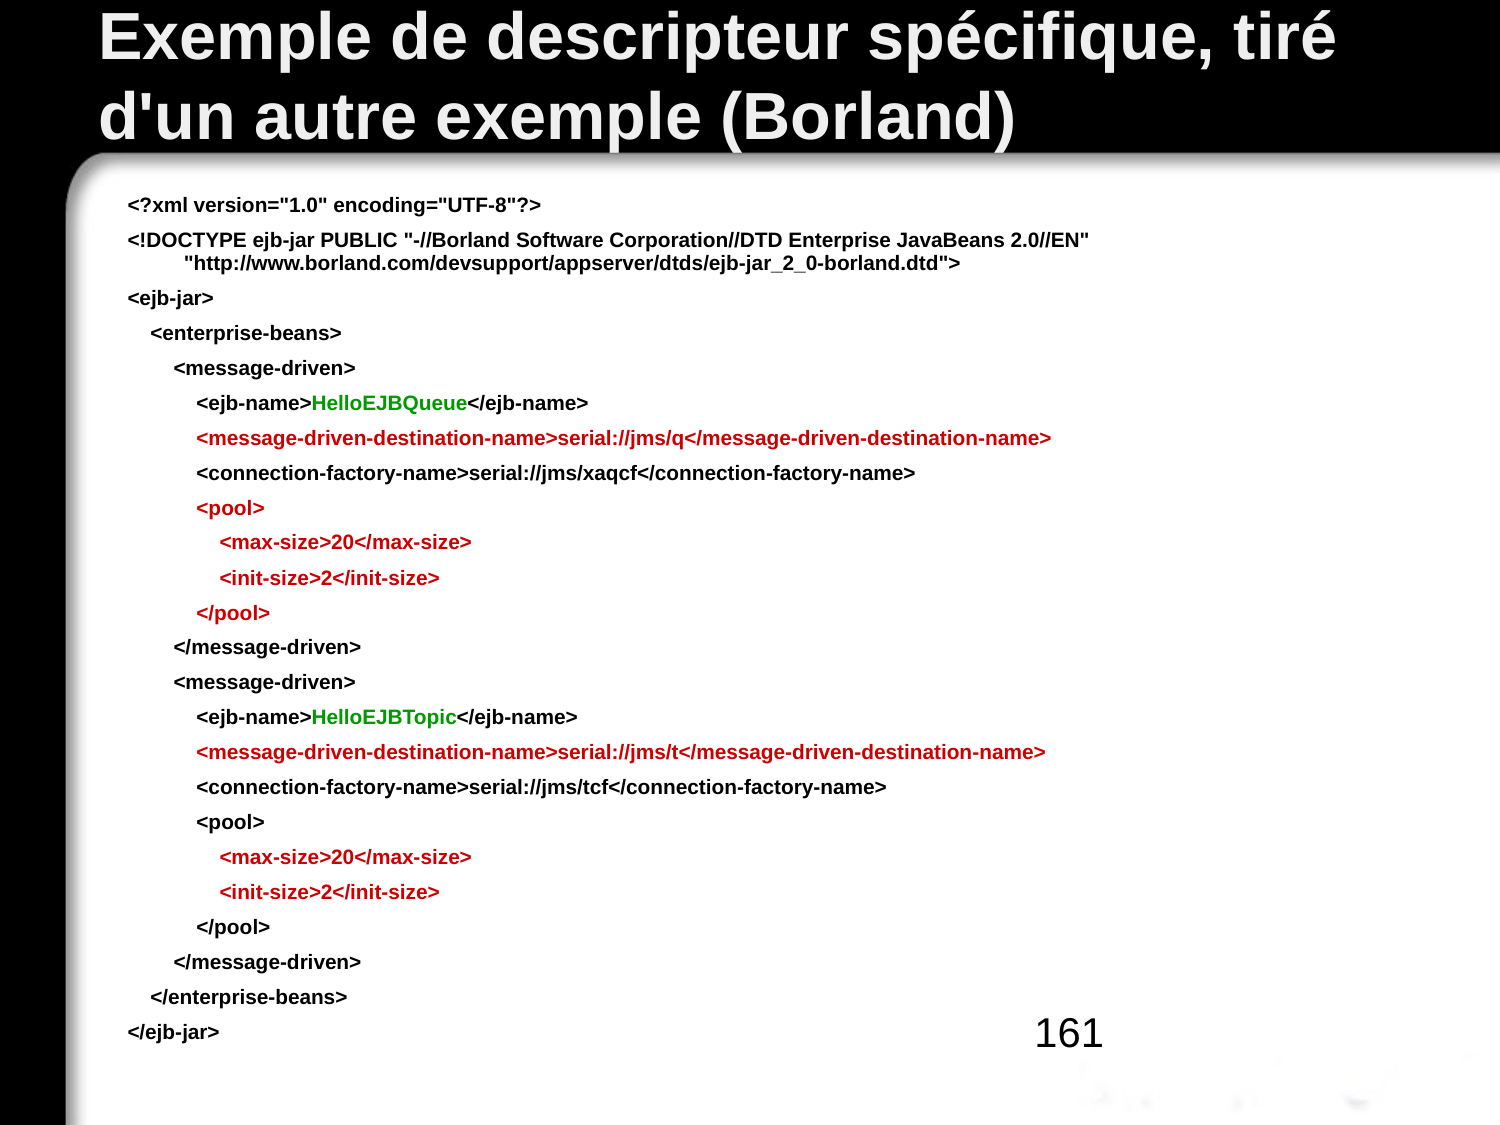

# Exemple de descripteur spécifique, tiré d'un autre exemple (Borland)
<?xml version="1.0" encoding="UTF-8"?>
<!DOCTYPE ejb-jar PUBLIC "-//Borland Software Corporation//DTD Enterprise JavaBeans 2.0//EN" "http://www.borland.com/devsupport/appserver/dtds/ejb-jar_2_0-borland.dtd">
<ejb-jar>
    <enterprise-beans>
        <message-driven>
            <ejb-name>HelloEJBQueue</ejb-name>
            <message-driven-destination-name>serial://jms/q</message-driven-destination-name>
            <connection-factory-name>serial://jms/xaqcf</connection-factory-name>
            <pool>
                <max-size>20</max-size>
                <init-size>2</init-size>
            </pool>
        </message-driven>
        <message-driven>
            <ejb-name>HelloEJBTopic</ejb-name>
            <message-driven-destination-name>serial://jms/t</message-driven-destination-name>
            <connection-factory-name>serial://jms/tcf</connection-factory-name>
            <pool>
                <max-size>20</max-size>
                <init-size>2</init-size>
            </pool>
        </message-driven>
    </enterprise-beans>
</ejb-jar>